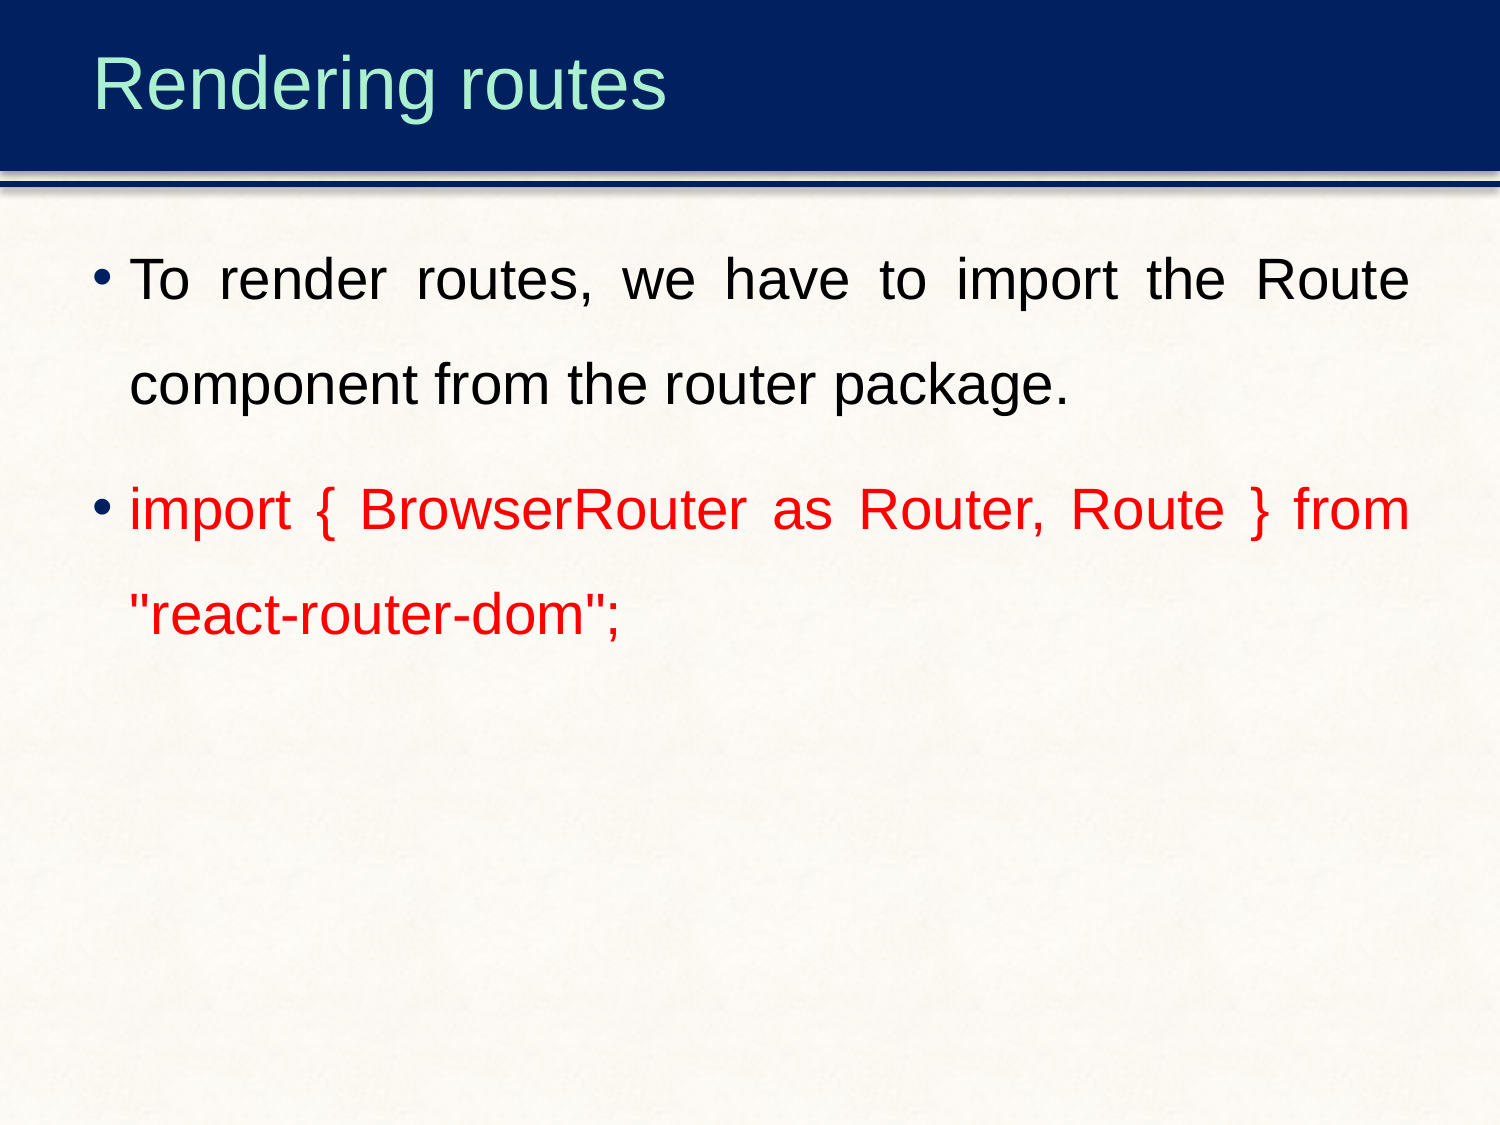

# Rendering routes
To render routes, we have to import the Route component from the router package.
import { BrowserRouter as Router, Route } from "react-router-dom";